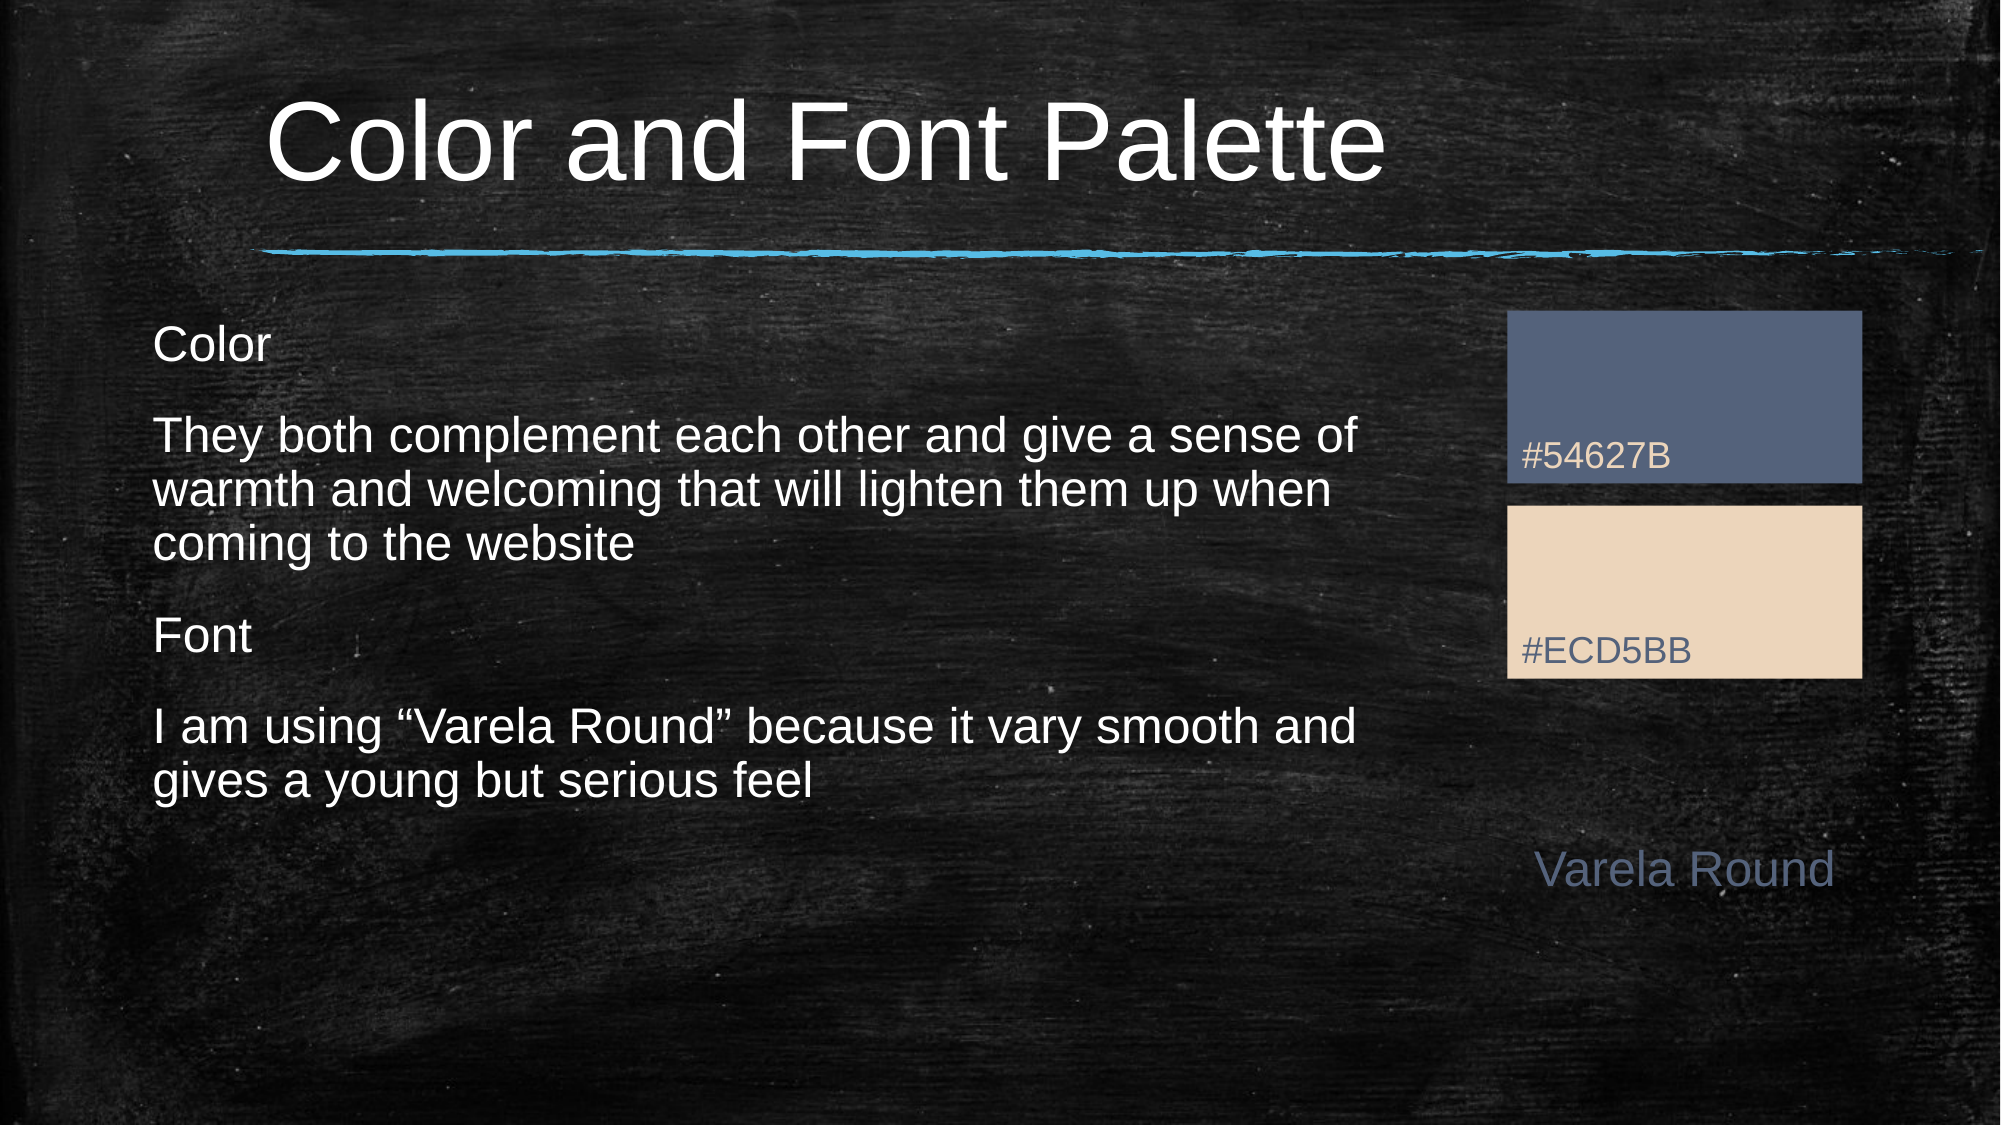

# Color and Font Palette
Color
They both complement each other and give a sense of warmth and welcoming that will lighten them up when coming to the website
Font
I am using “Varela Round” because it vary smooth and gives a young but serious feel
#54627B
#ECD5BB
Varela Round